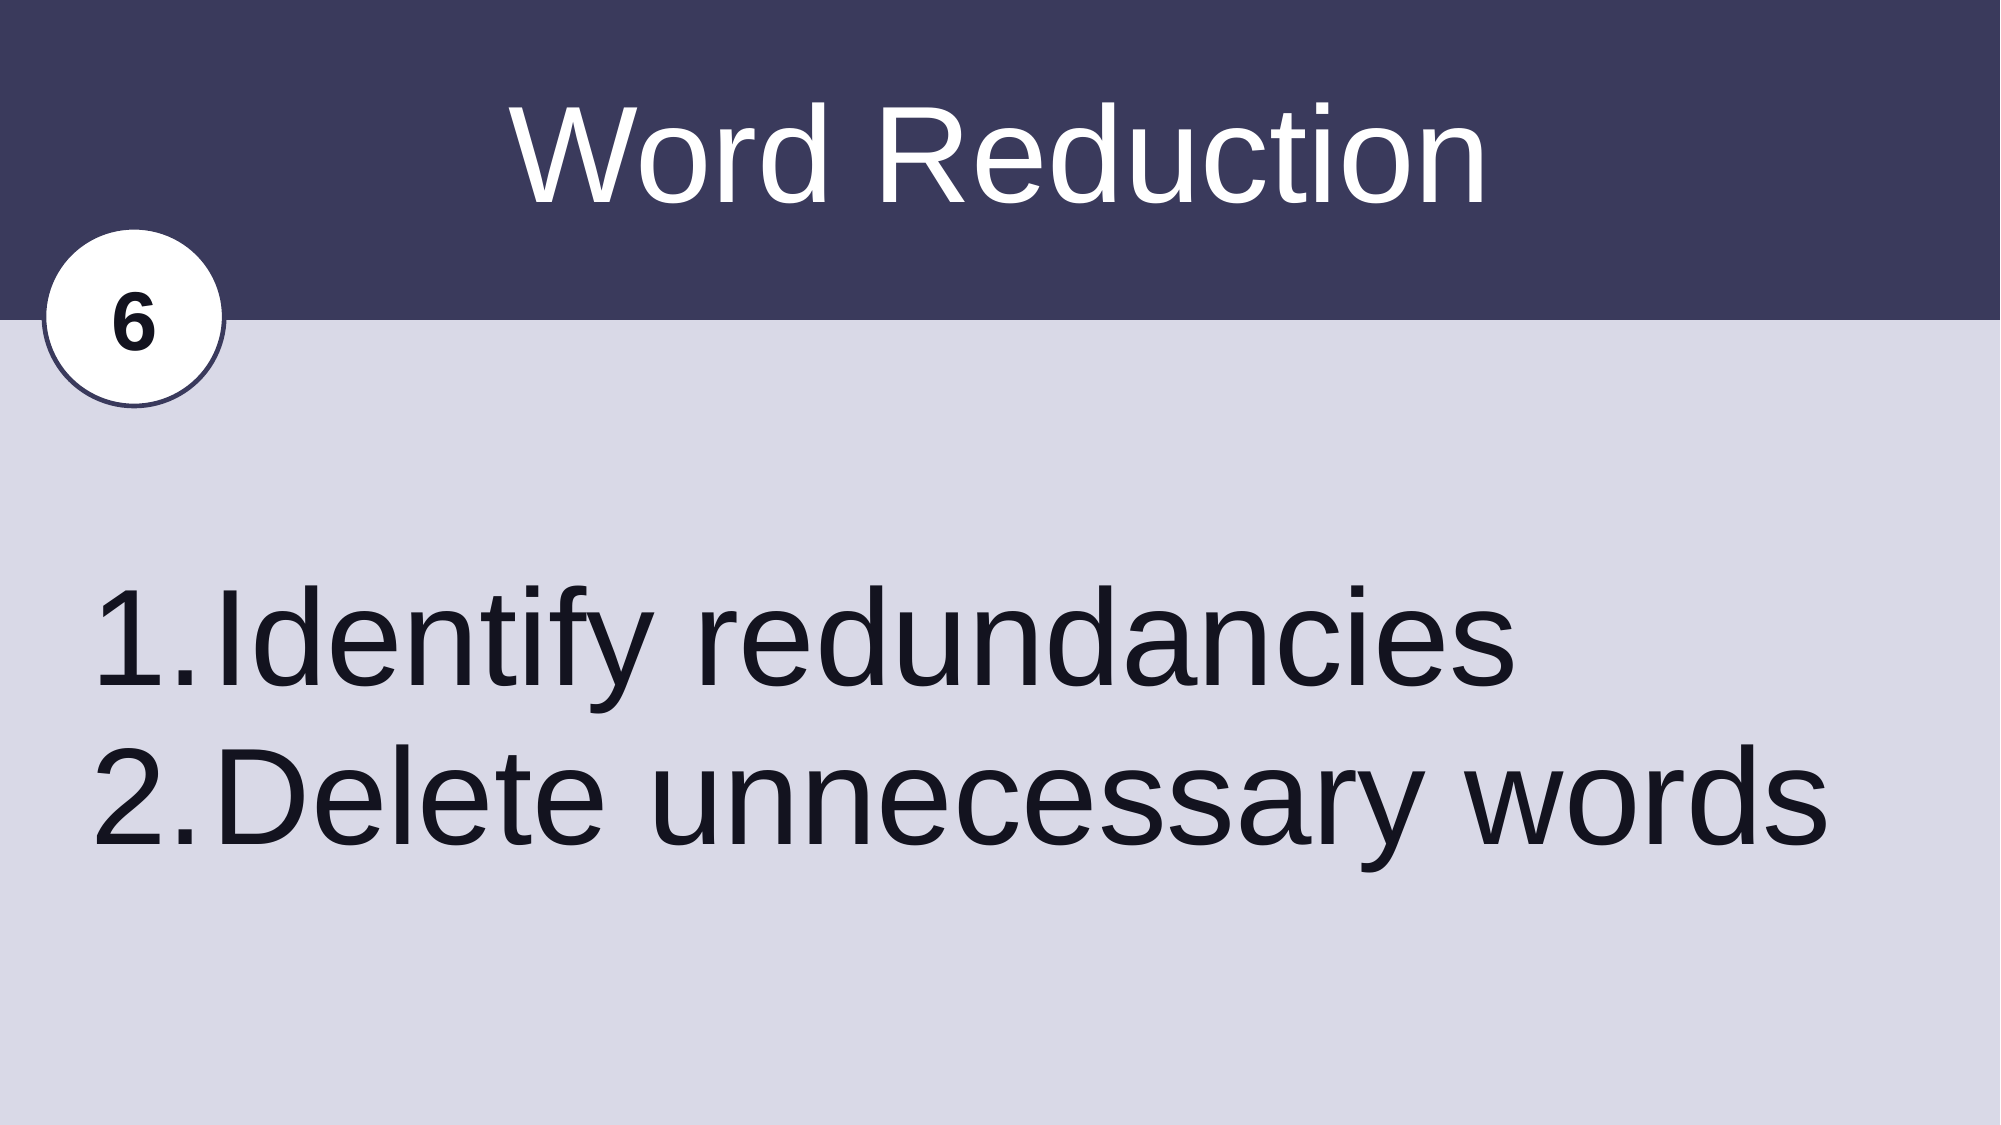

# Word Reduction
6
Identify redundancies
Delete unnecessary words